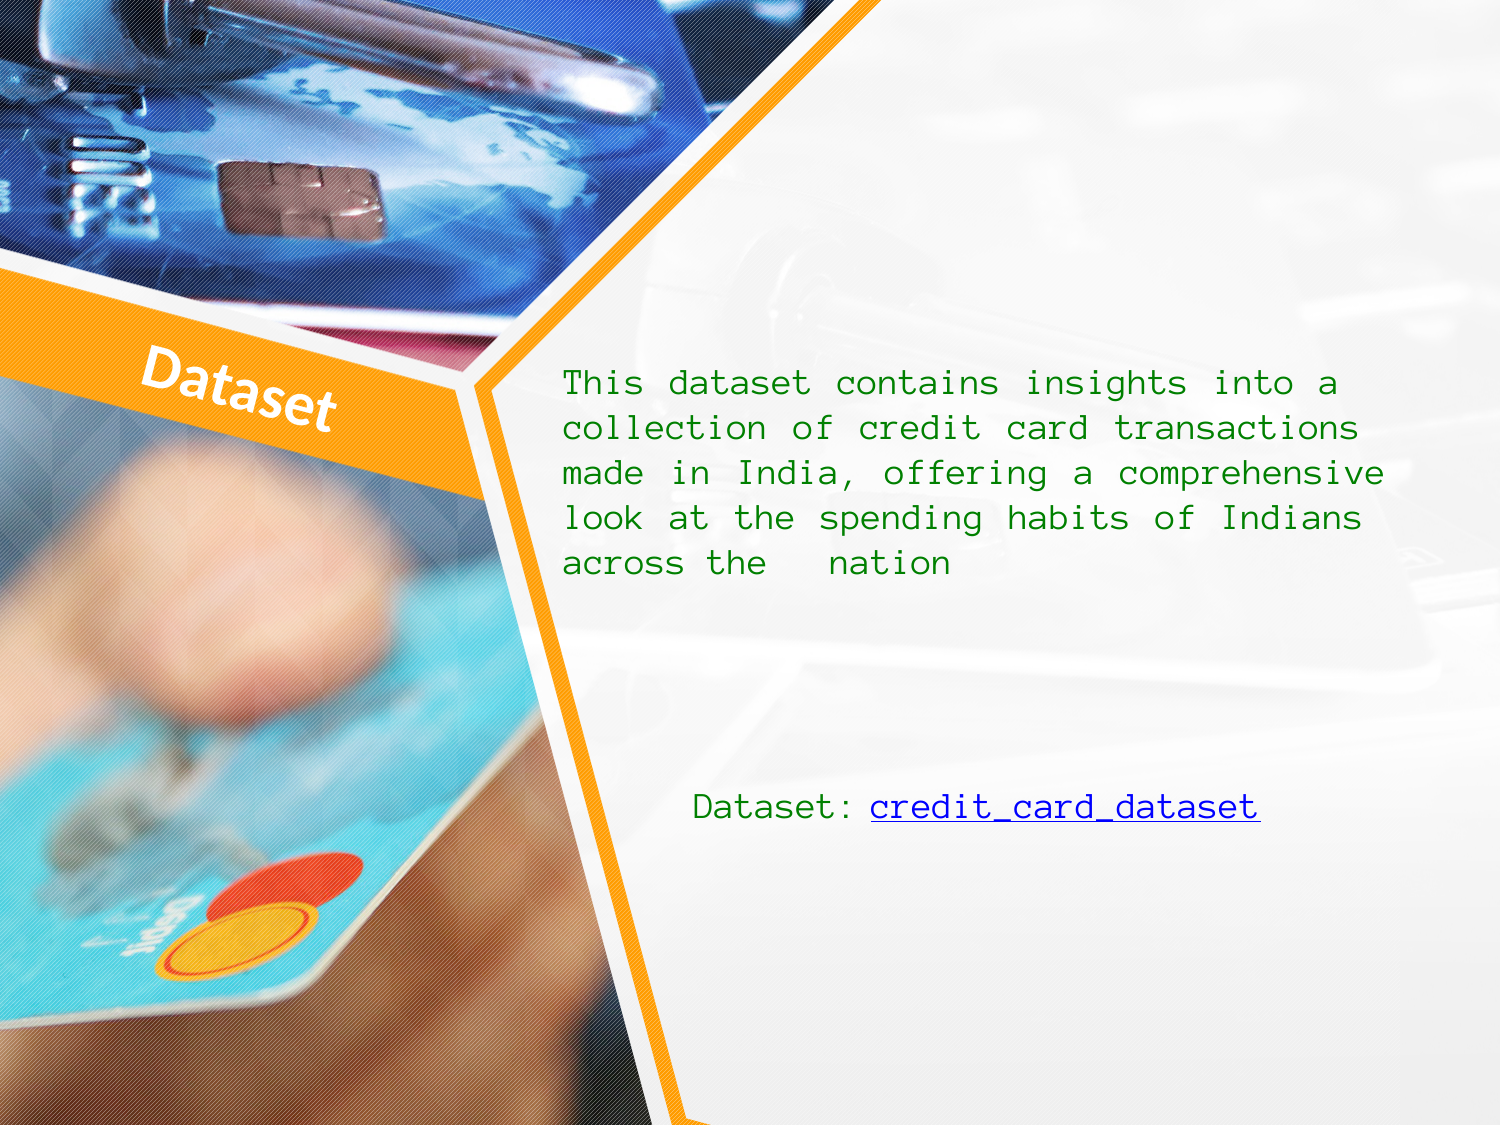

Dataset
This dataset contains insights into a     collection of credit card transactions    made in India, offering a comprehensive   look at the spending habits of Indians    across the   nation
Dataset:
credit_card_dataset